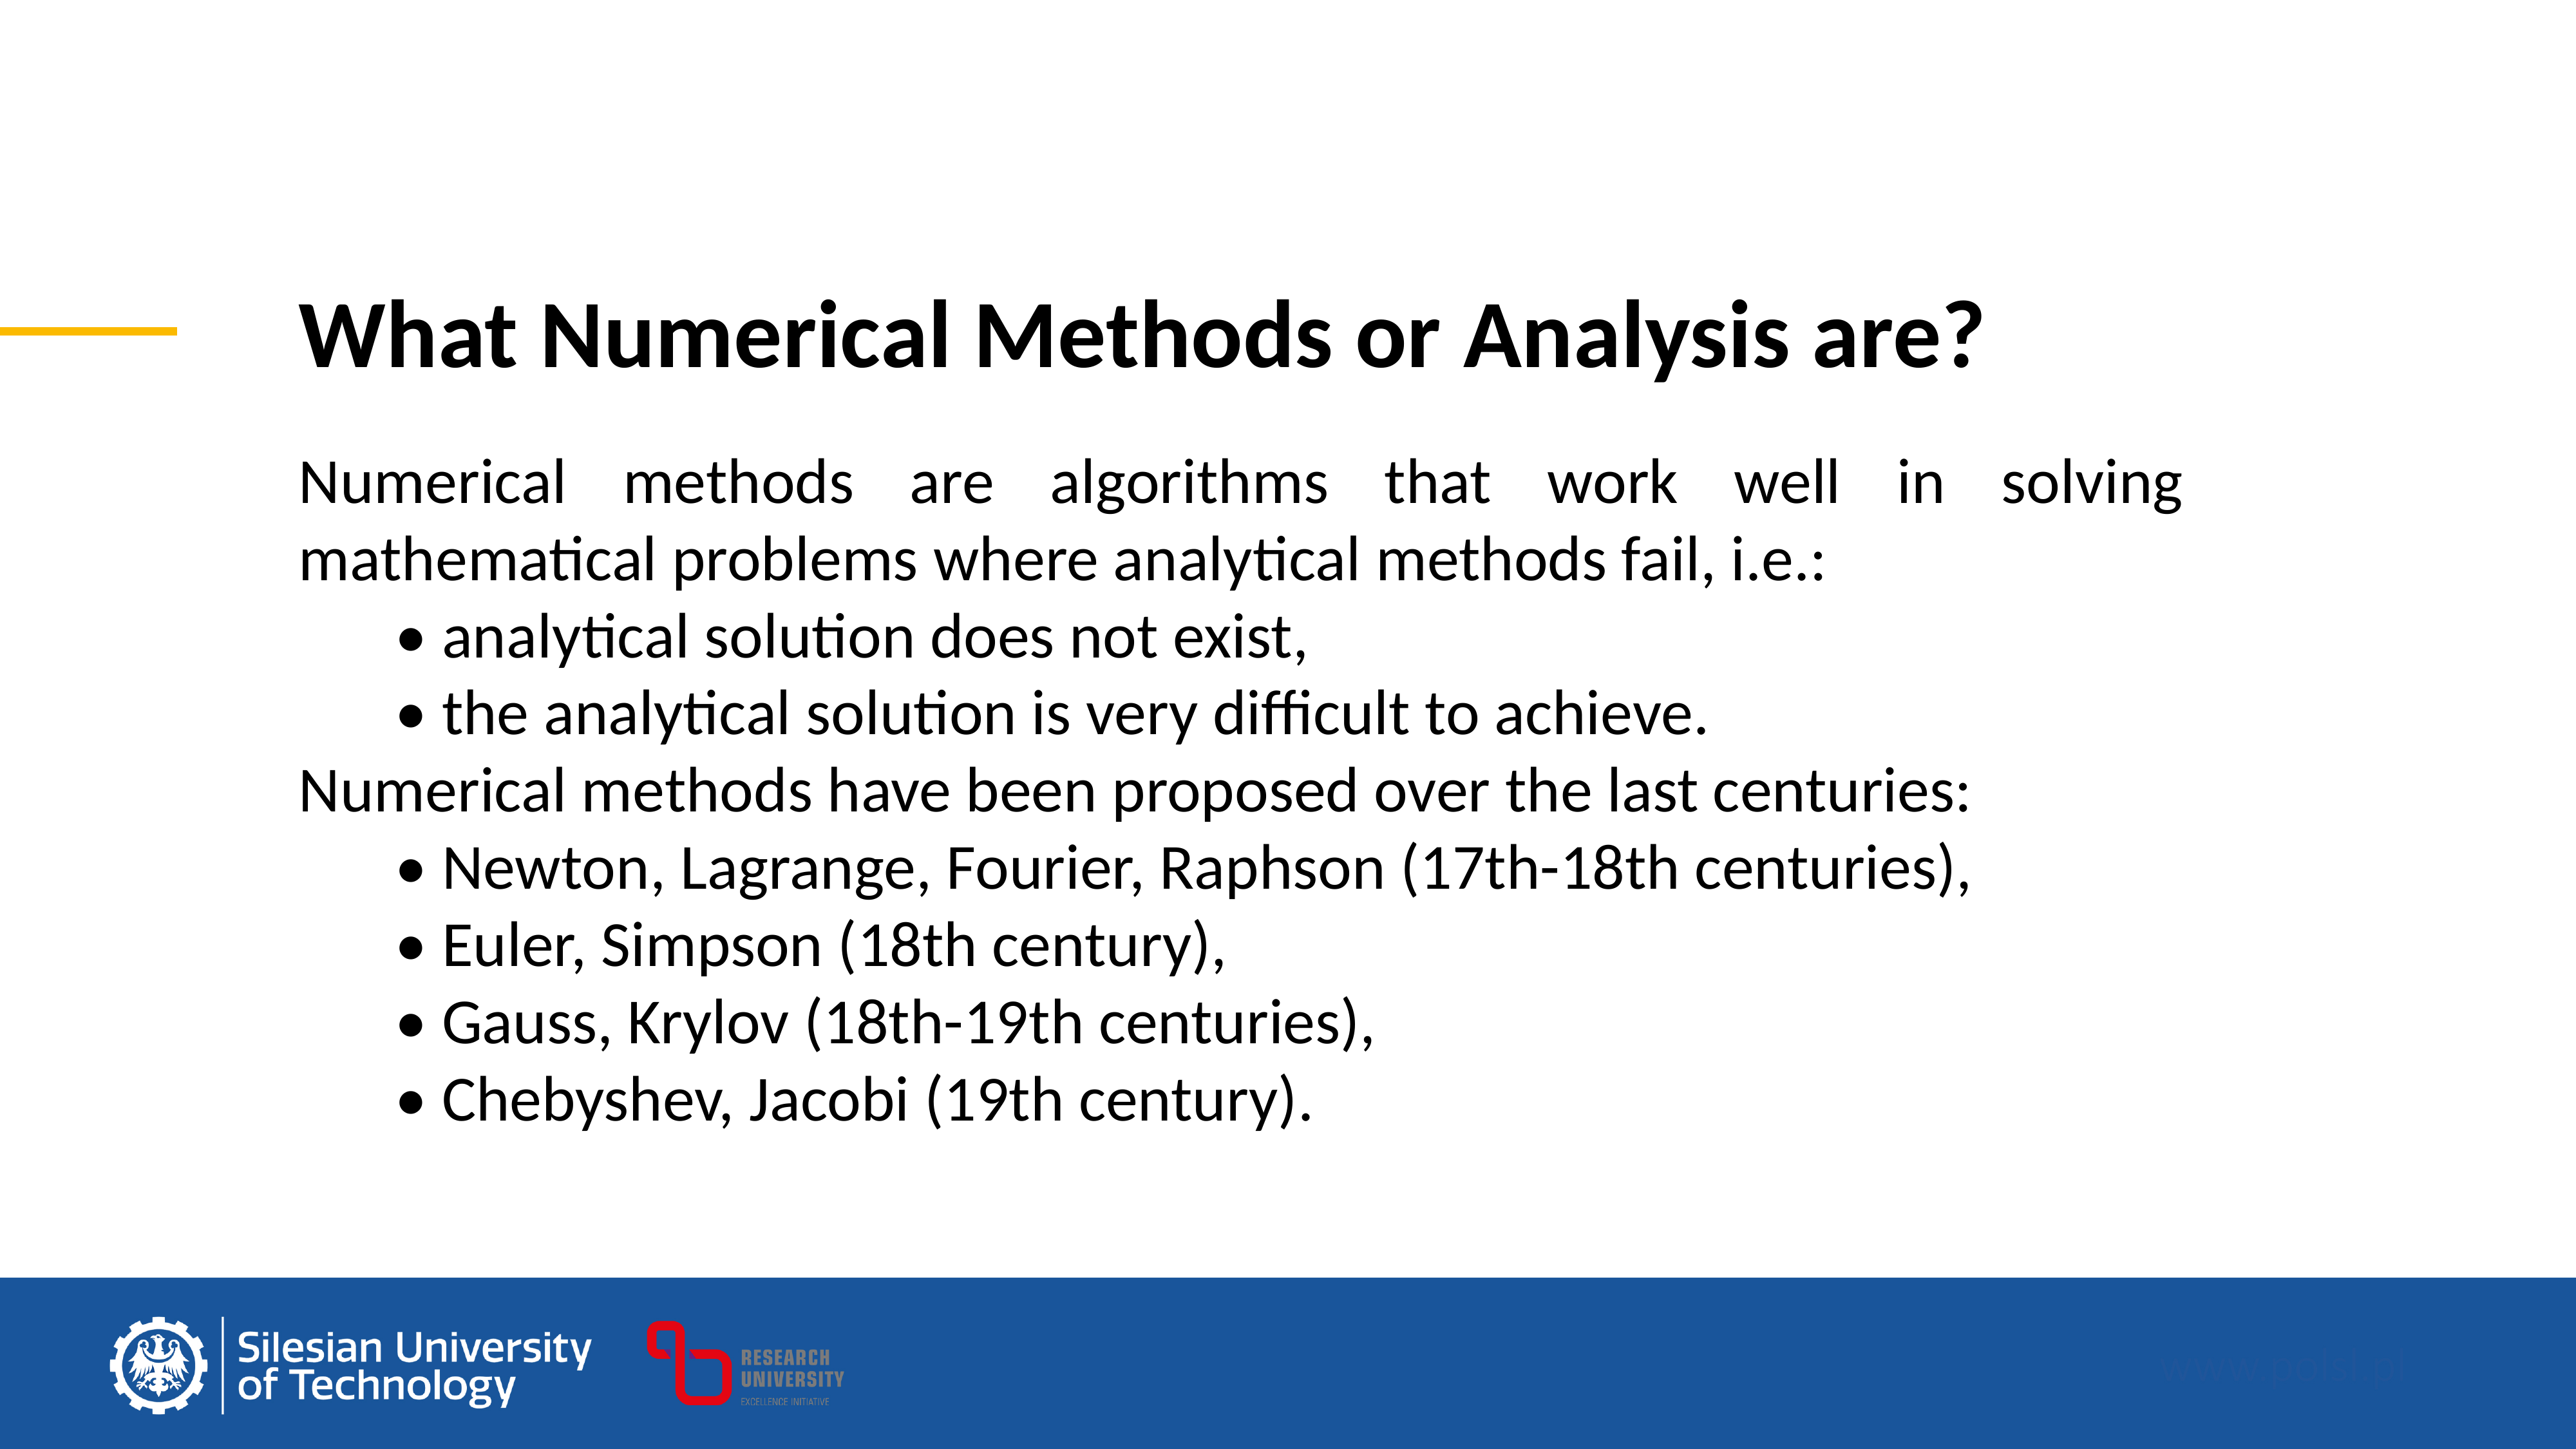

What Numerical Methods or Analysis are?
Numerical methods are algorithms that work well in solving mathematical problems where analytical methods fail, i.e.:
• analytical solution does not exist,
• the analytical solution is very difficult to achieve.
Numerical methods have been proposed over the last centuries:
• Newton, Lagrange, Fourier, Raphson (17th-18th centuries),
• Euler, Simpson (18th century),
• Gauss, Krylov (18th-19th centuries),
• Chebyshev, Jacobi (19th century).